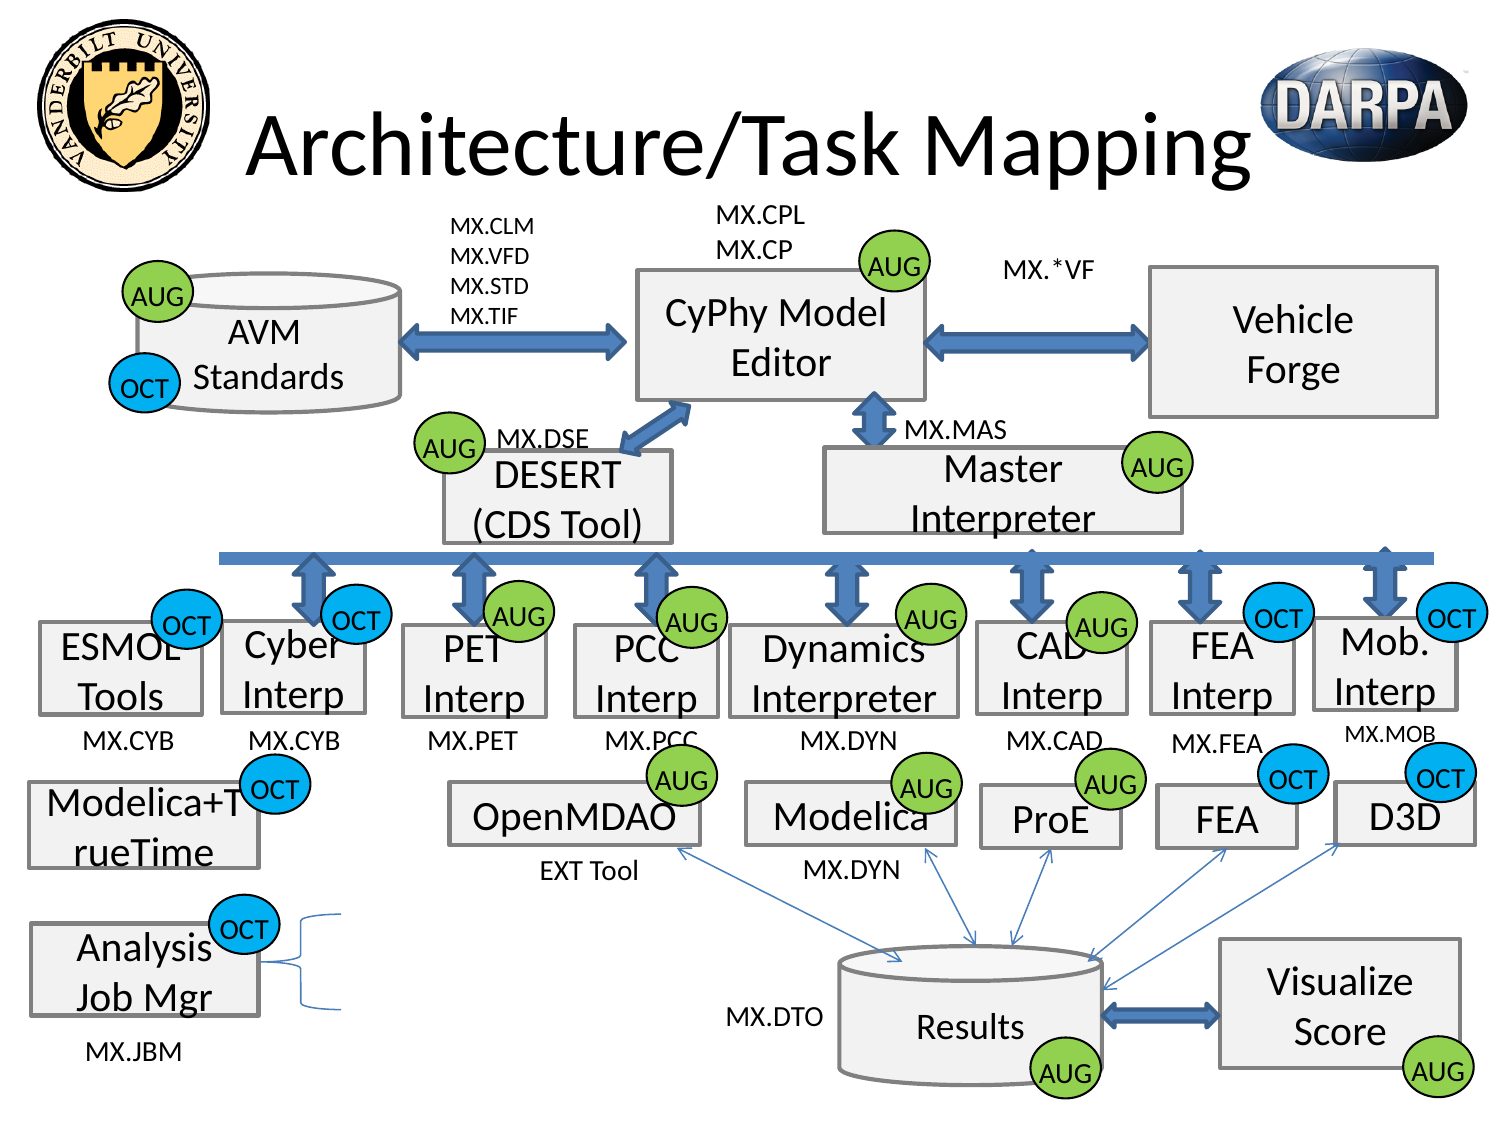

# Architecture/Task Mapping
MX.CPL
MX.CP
MX.CLM
MX.VFD
MX.STD
MX.TIF
AUG
MX.*VF
AUG
Vehicle
Forge
CyPhy Model
Editor
AVM
Standards

OCT

MX.MAS
MX.DSE
AUG

AUG
Master
Interpreter
DESERT
(CDS Tool)

AUG
OCT
OCT
AUG
OCT
AUG
OCT
AUG
Mob.
Interp
Cyber
Interp
FEA
Interp
CAD
Interp
ESMOL
Tools
PET
Interp
PCC
Interp
Dynamics
Interpreter
MX.MOB
MX.CYB
MX.CYB
MX.PET
MX.PCC
MX.DYN
MX.CAD
MX.FEA
OCT
OCT
AUG
AUG
AUG
OCT
OpenMDAO
D3D
Modelica+TrueTime
Modelica
ProE
FEA
MX.DYN
EXT Tool
OCT

Analysis
Job Mgr
Visualize
Score
Results
MX.DTO

MX.JBM
AUG
AUG